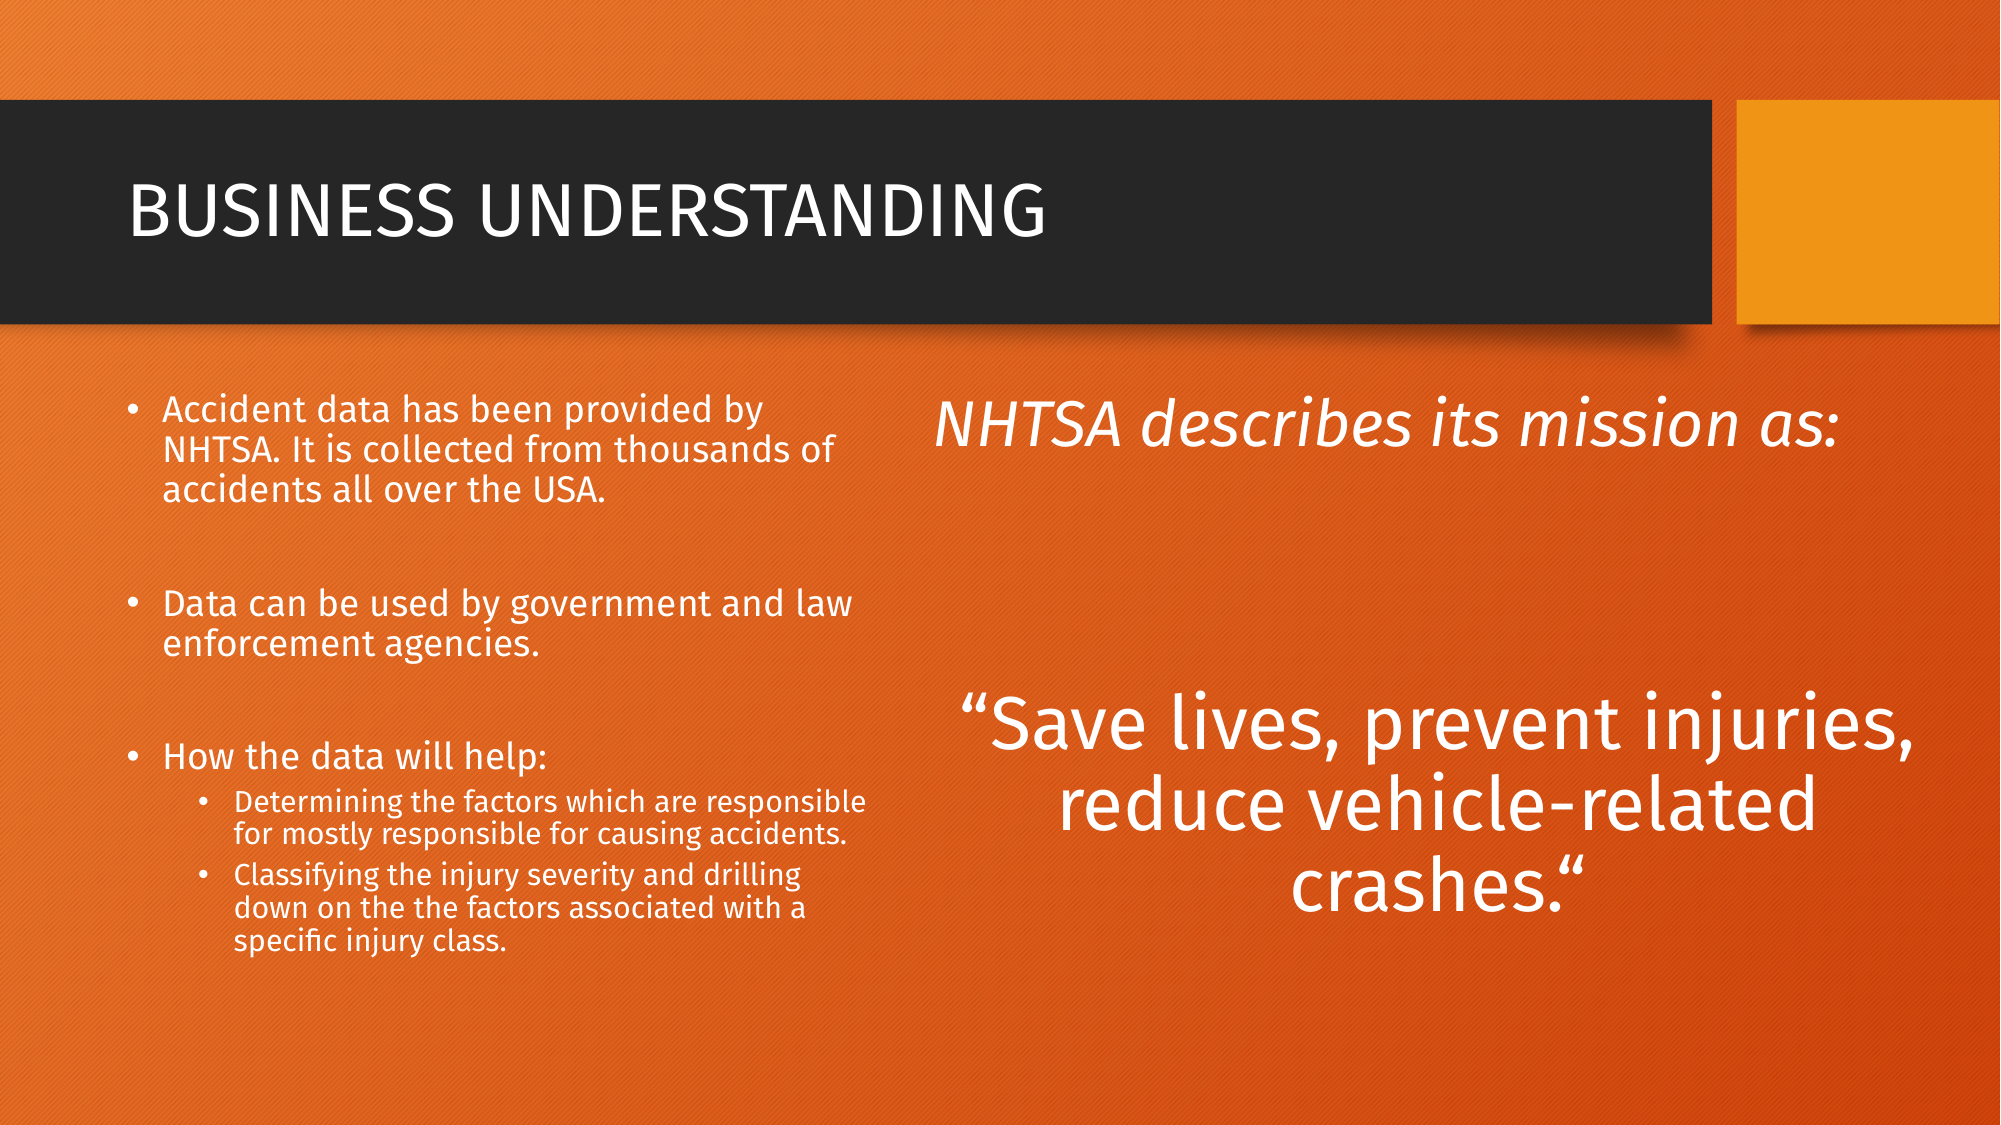

# BUSINESS UNDERSTANDING
Accident data has been provided by NHTSA. It is collected from thousands of accidents all over the USA.

Data can be used by government and law enforcement agencies.

How the data will help:
Determining the factors which are responsible for mostly responsible for causing accidents.
Classifying the injury severity and drilling down on the the factors associated with a specific injury class.

NHTSA describes its mission as:

“Save lives, prevent injuries, reduce vehicle-related crashes.“